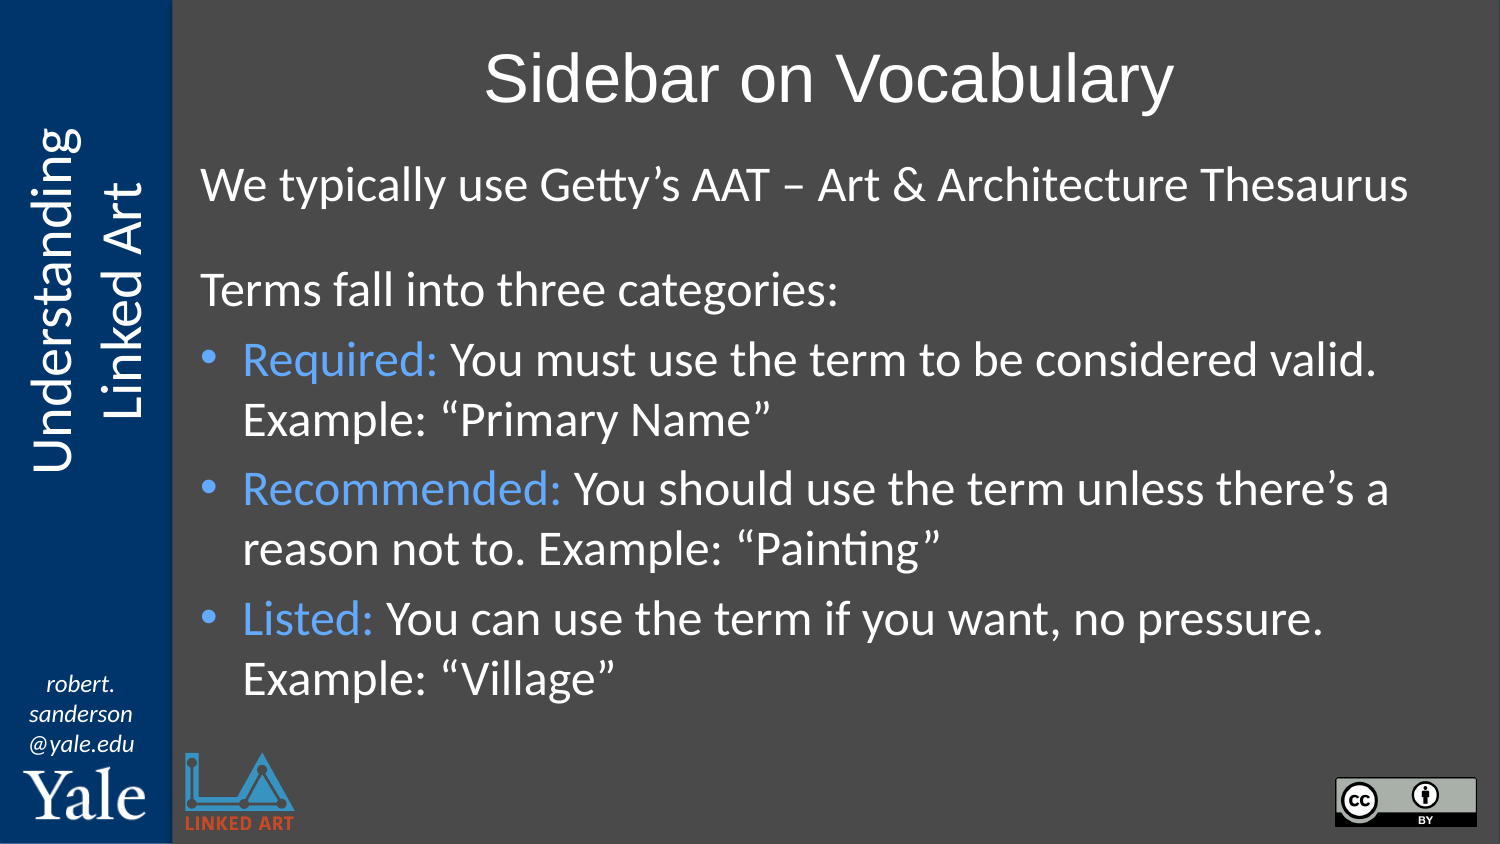

# Sidebar on Vocabulary
We typically use Getty’s AAT – Art & Architecture Thesaurus

Terms fall into three categories:
Required: You must use the term to be considered valid.
Example: “Primary Name”
Recommended: You should use the term unless there’s a reason not to. Example: “Painting”
Listed: You can use the term if you want, no pressure.
Example: “Village”